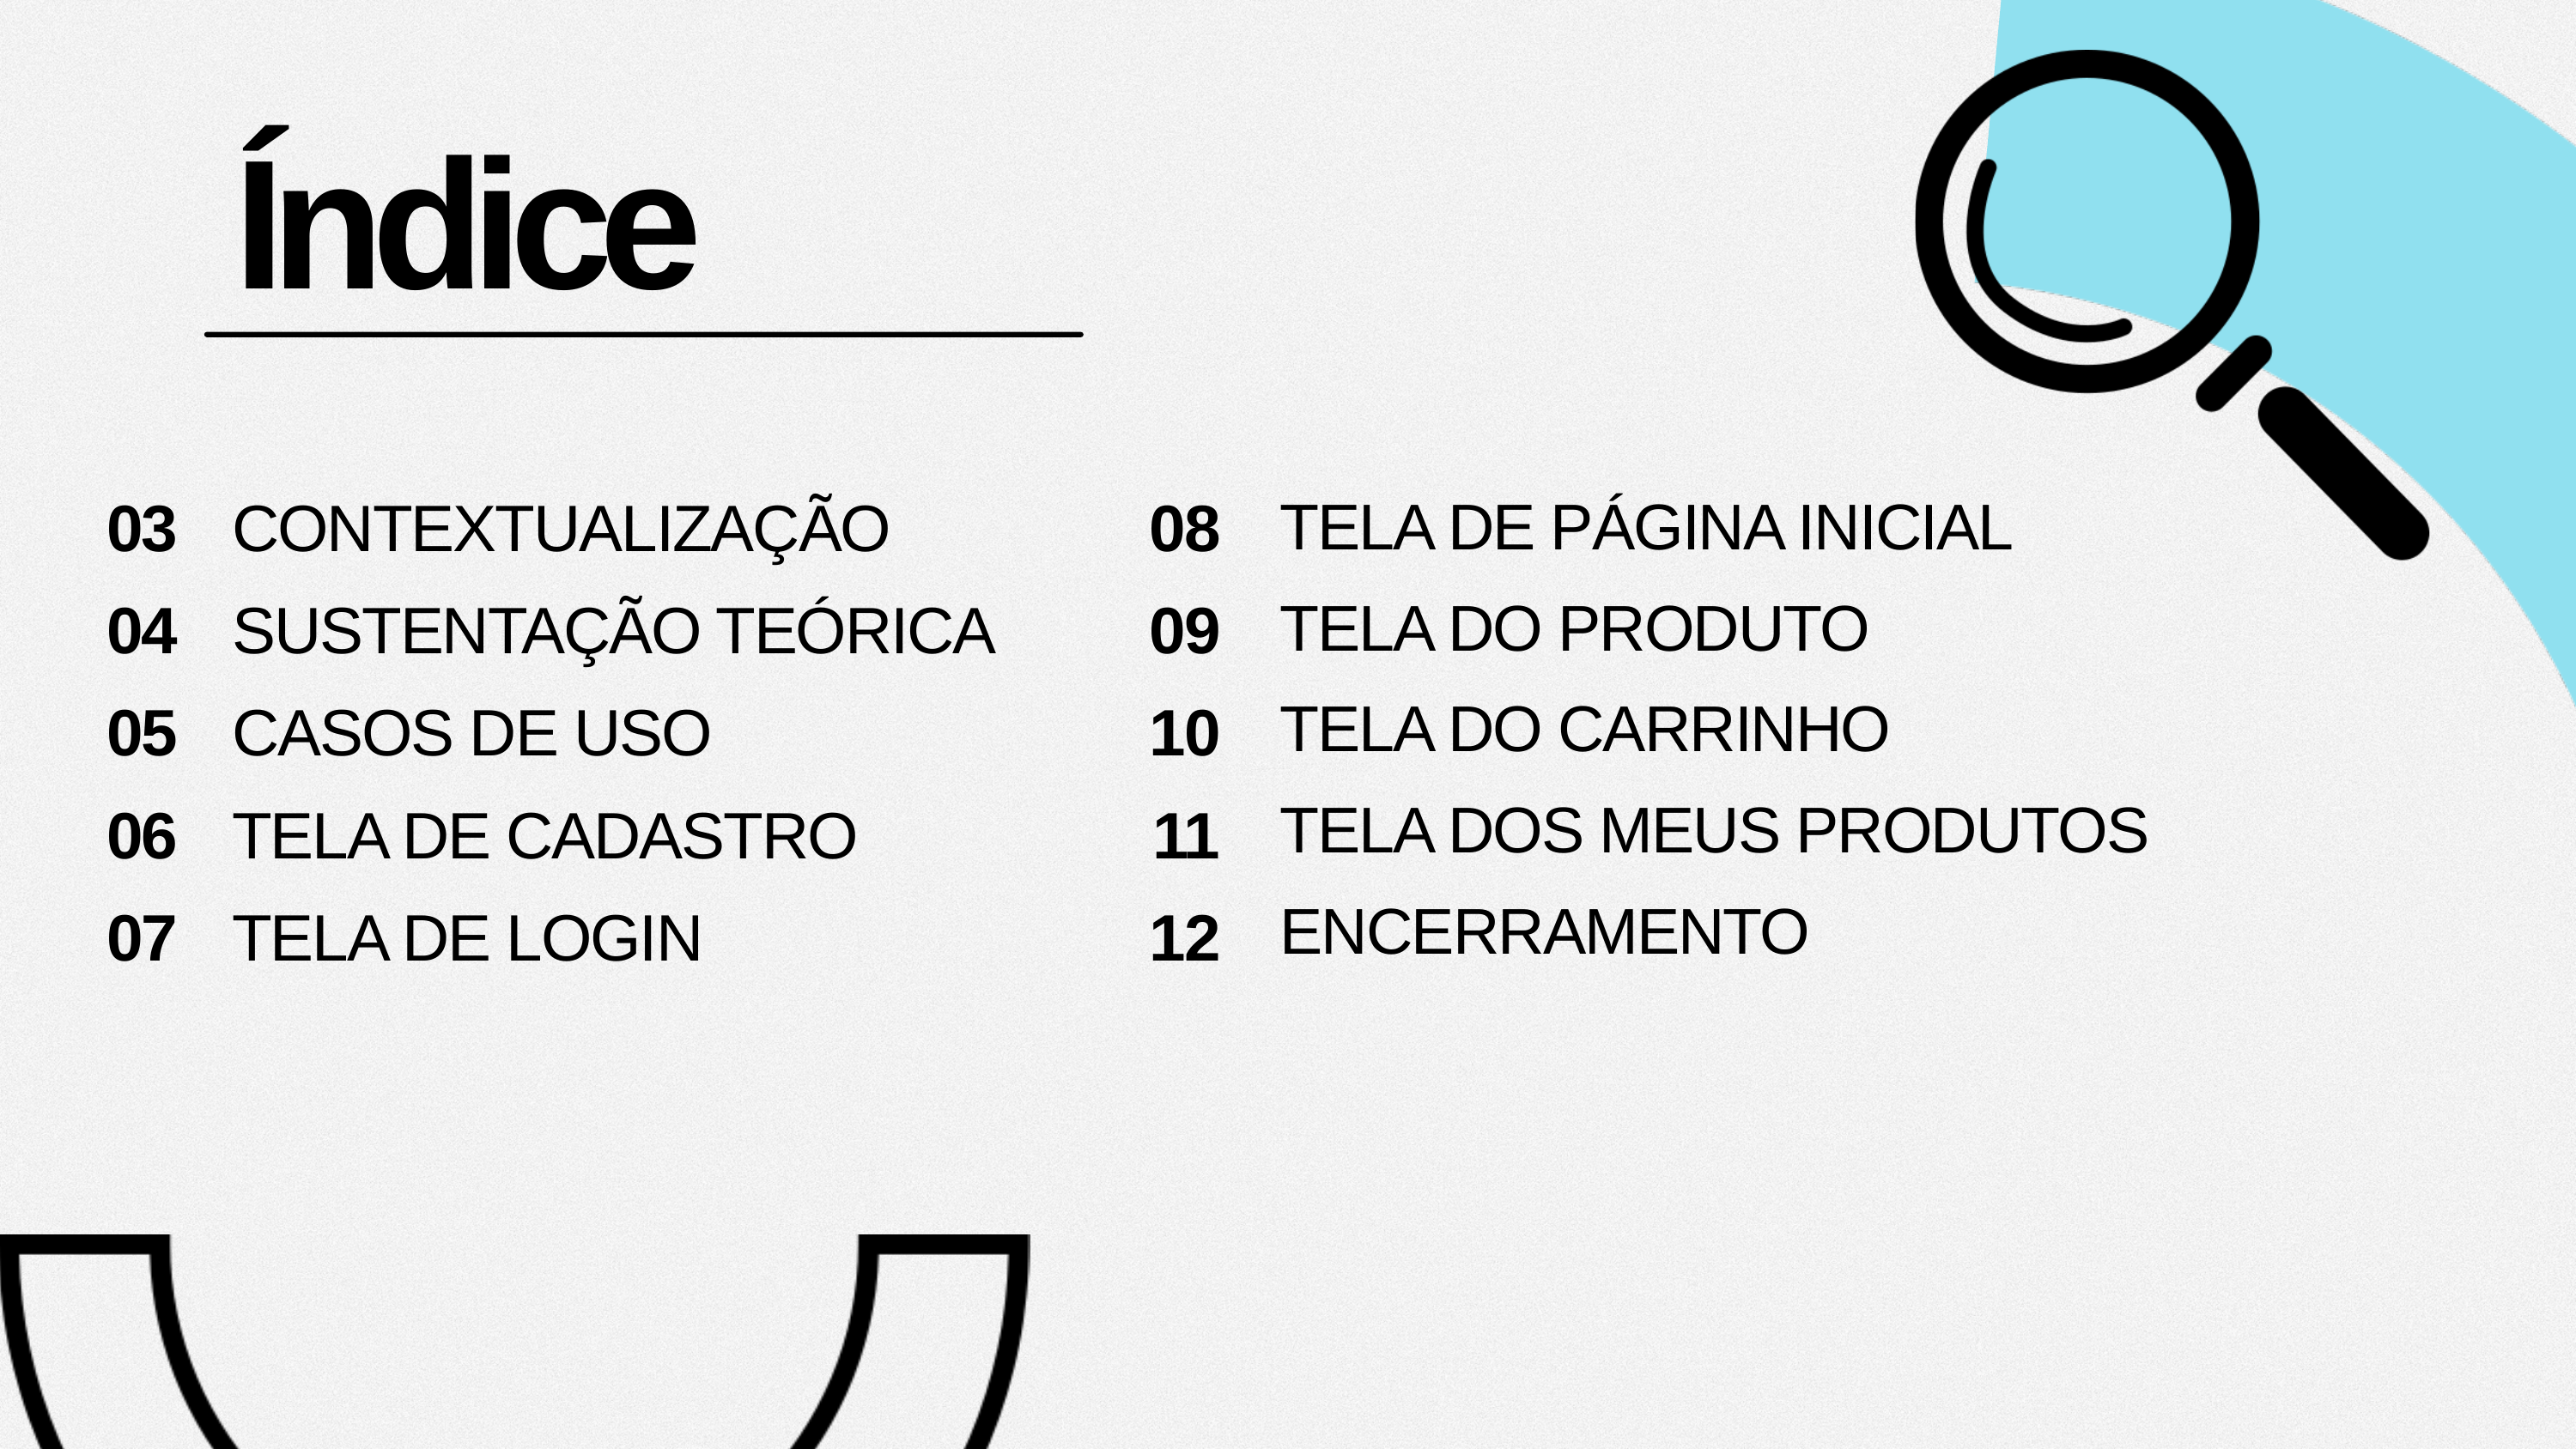

Índice

03
04
05
06
07

CONTEXTUALIZAÇÃO
SUSTENTAÇÃO TEÓRICA
CASOS DE USO
TELA DE CADASTRO
TELA DE LOGIN

08
09
10
11
12

TELA DE PÁGINA INICIAL
TELA DO PRODUTO
TELA DO CARRINHO
TELA DOS MEUS PRODUTOS
ENCERRAMENTO